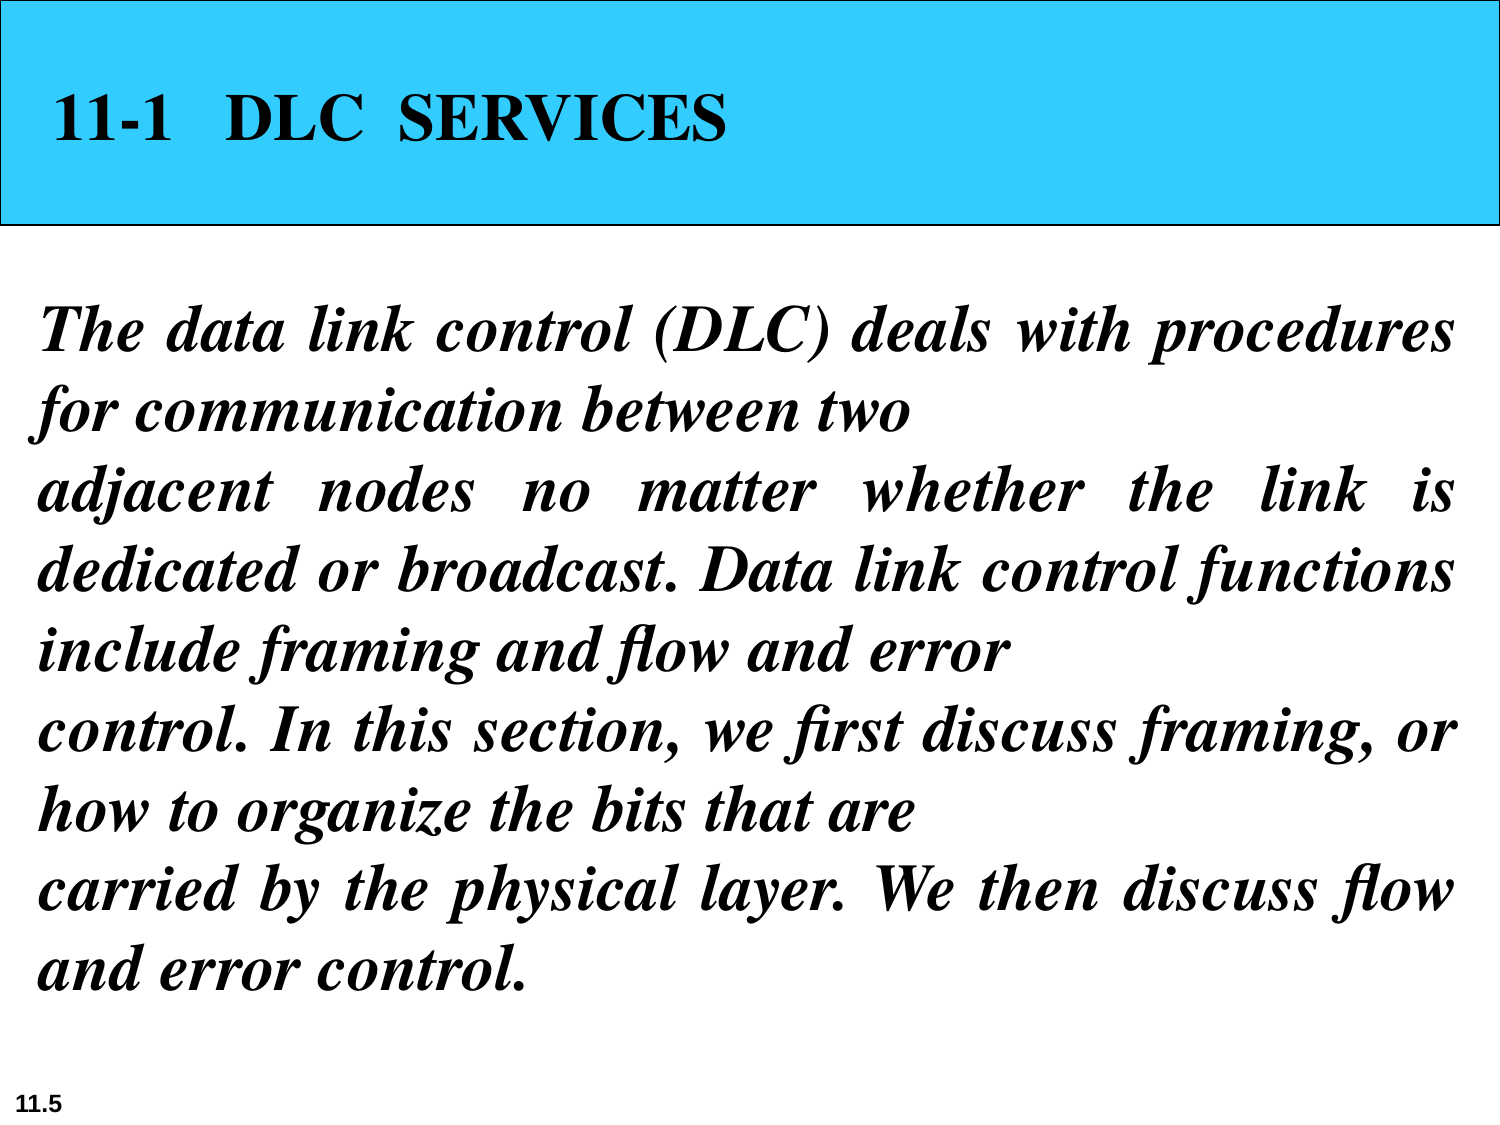

11-1   DLC  SERVICES

The data link control (DLC) deals with procedures for communication between two
adjacent nodes no matter whether the link is dedicated or broadcast. Data link control functions include framing and flow and error
control. In this section, we first discuss framing, or how to organize the bits that are
carried by the physical layer. We then discuss flow and error control.
11.5